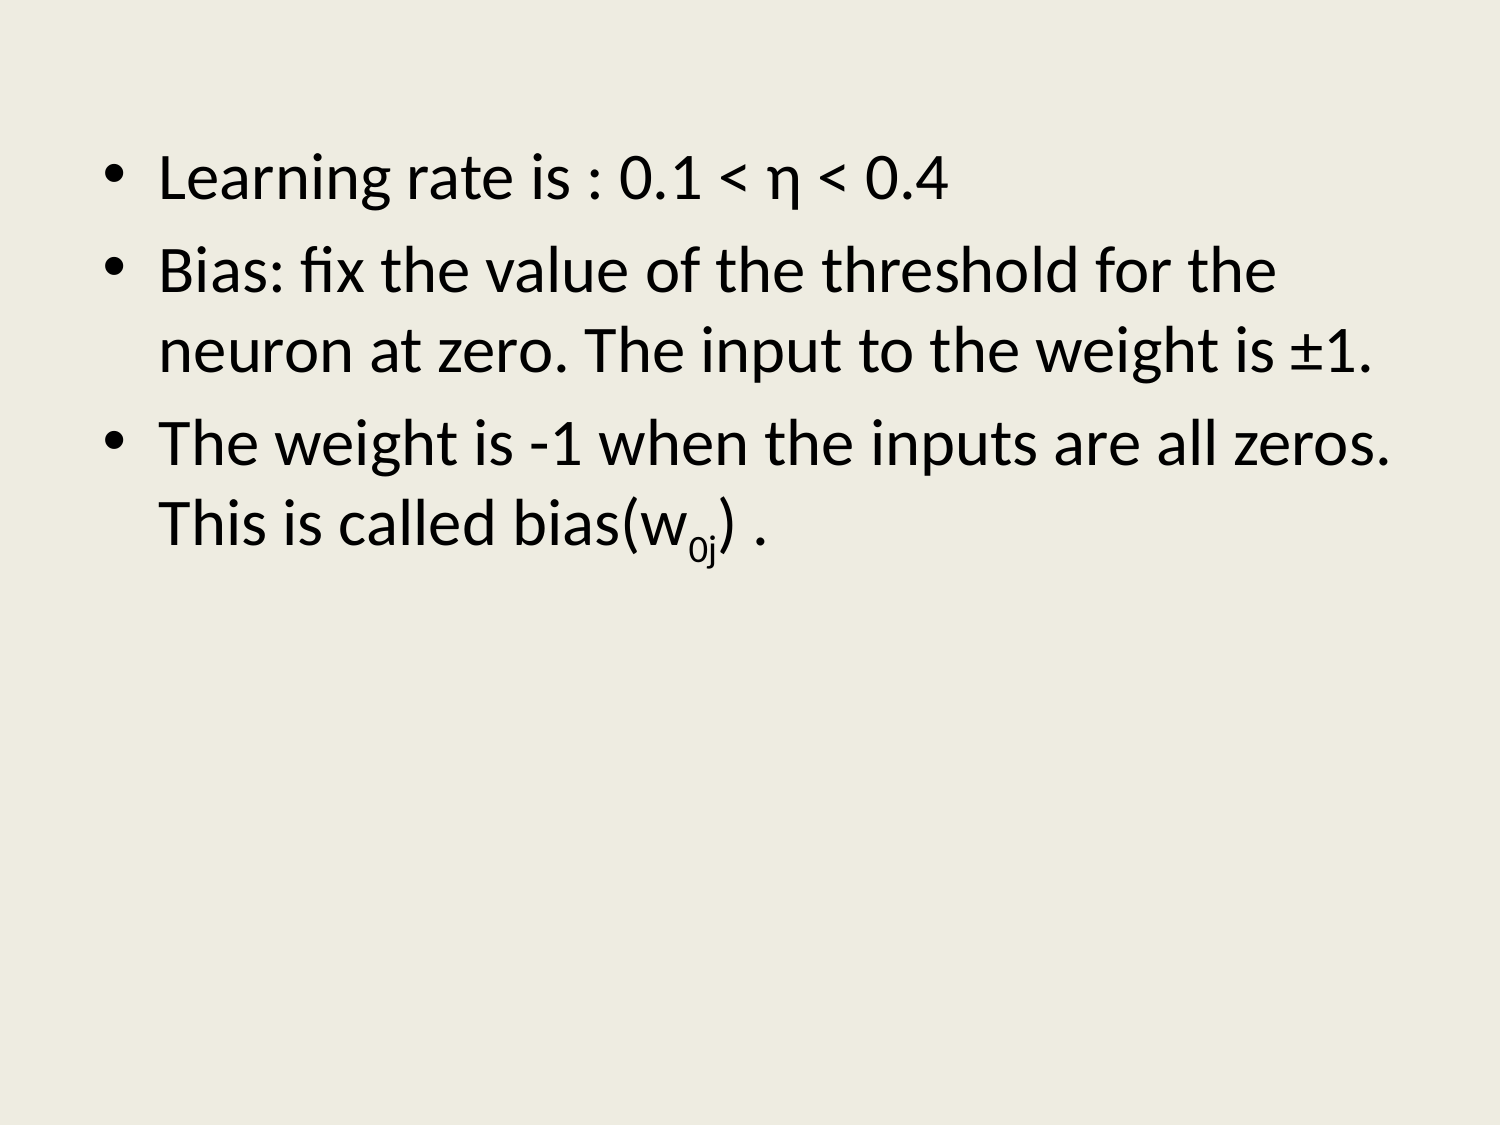

Learning rate is : 0.1 < η < 0.4
Bias: fix the value of the threshold for the neuron at zero. The input to the weight is ±1.
The weight is -1 when the inputs are all zeros. This is called bias(w0j) .